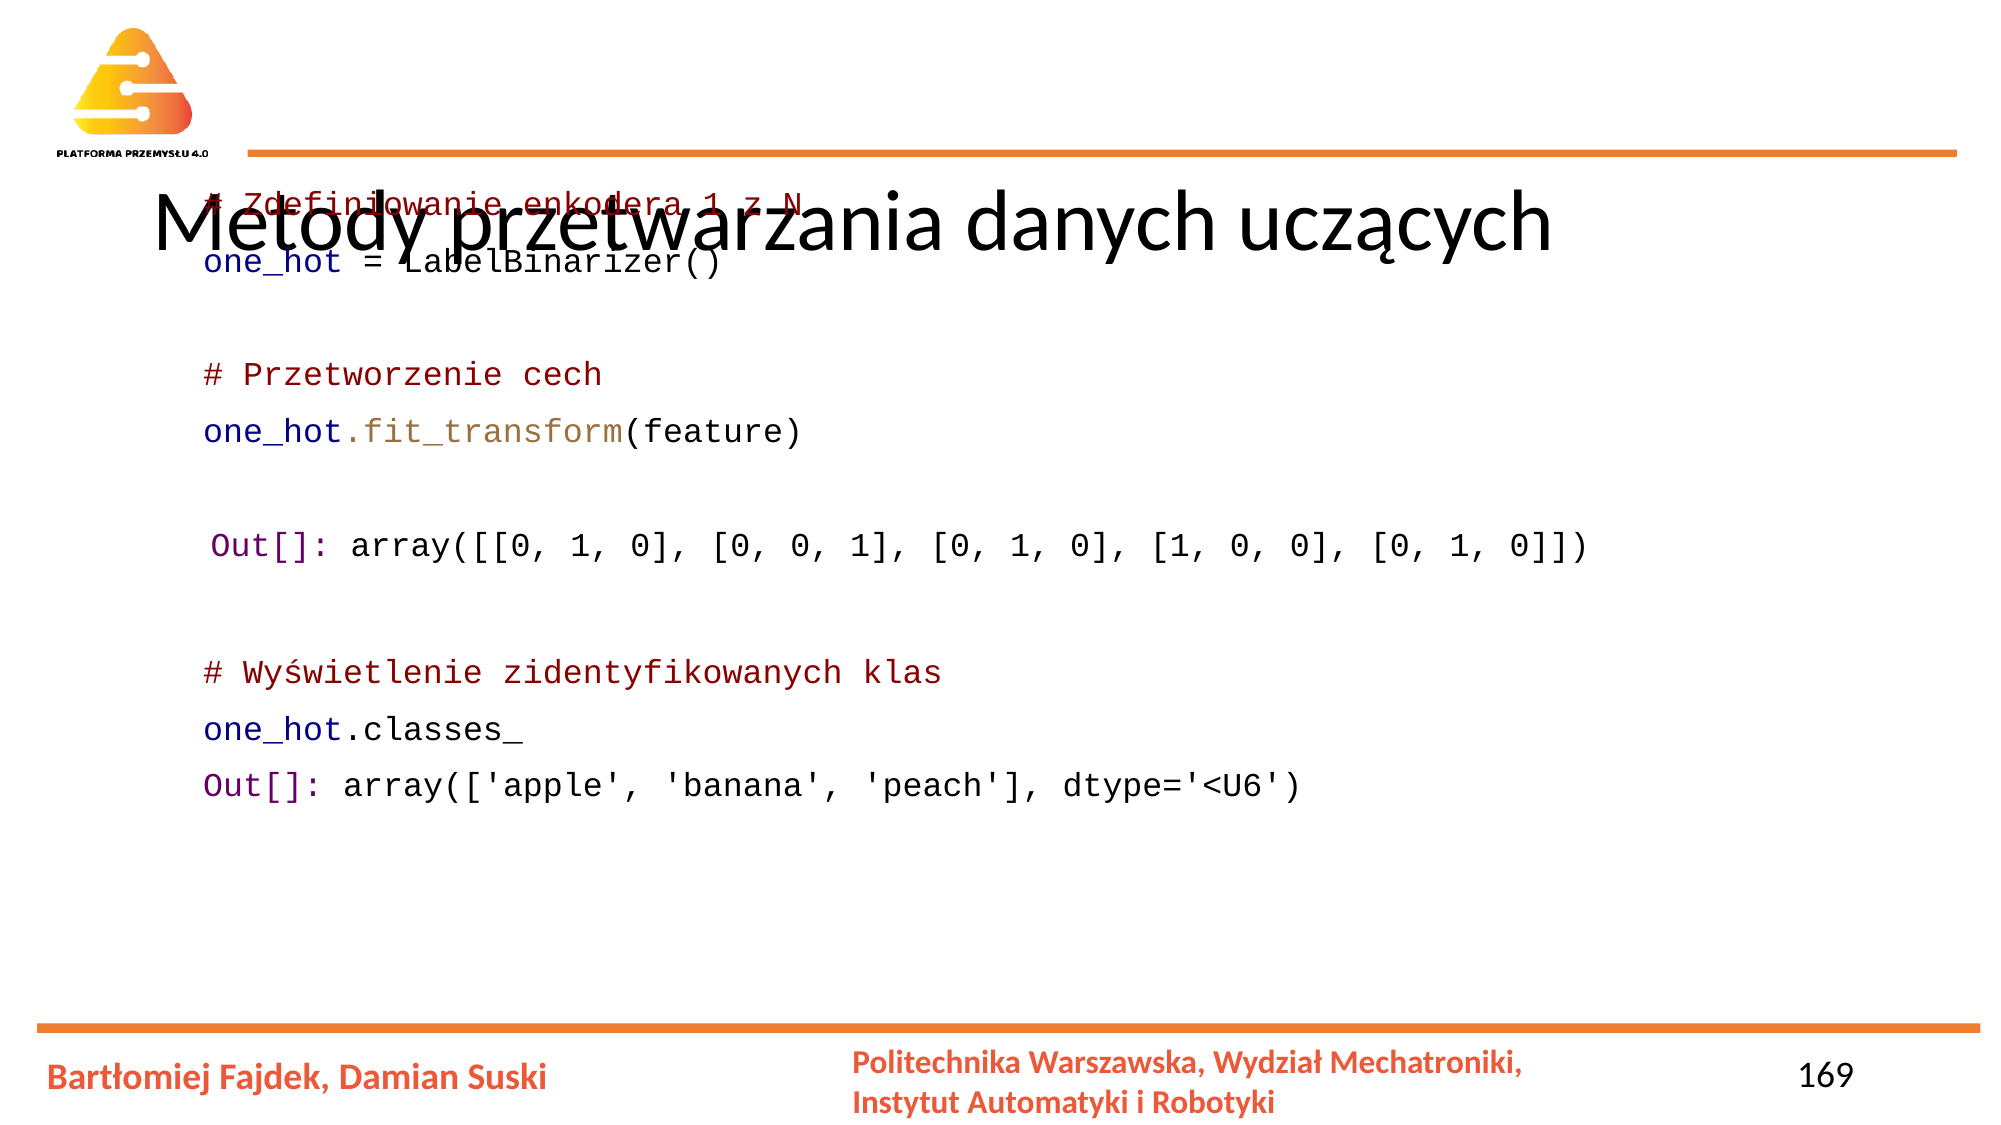

# Metody przetwarzania danych uczących
# Zdefiniowanie enkodera 1 z N
one_hot = LabelBinarizer()

# Przetworzenie cech
one_hot.fit_transform(feature)

 Out[]: array([[0, 1, 0], [0, 0, 1], [0, 1, 0], [1, 0, 0], [0, 1, 0]])

# Wyświetlenie zidentyfikowanych klas
one_hot.classes_
Out[]: array(['apple', 'banana', 'peach'], dtype='<U6')

169